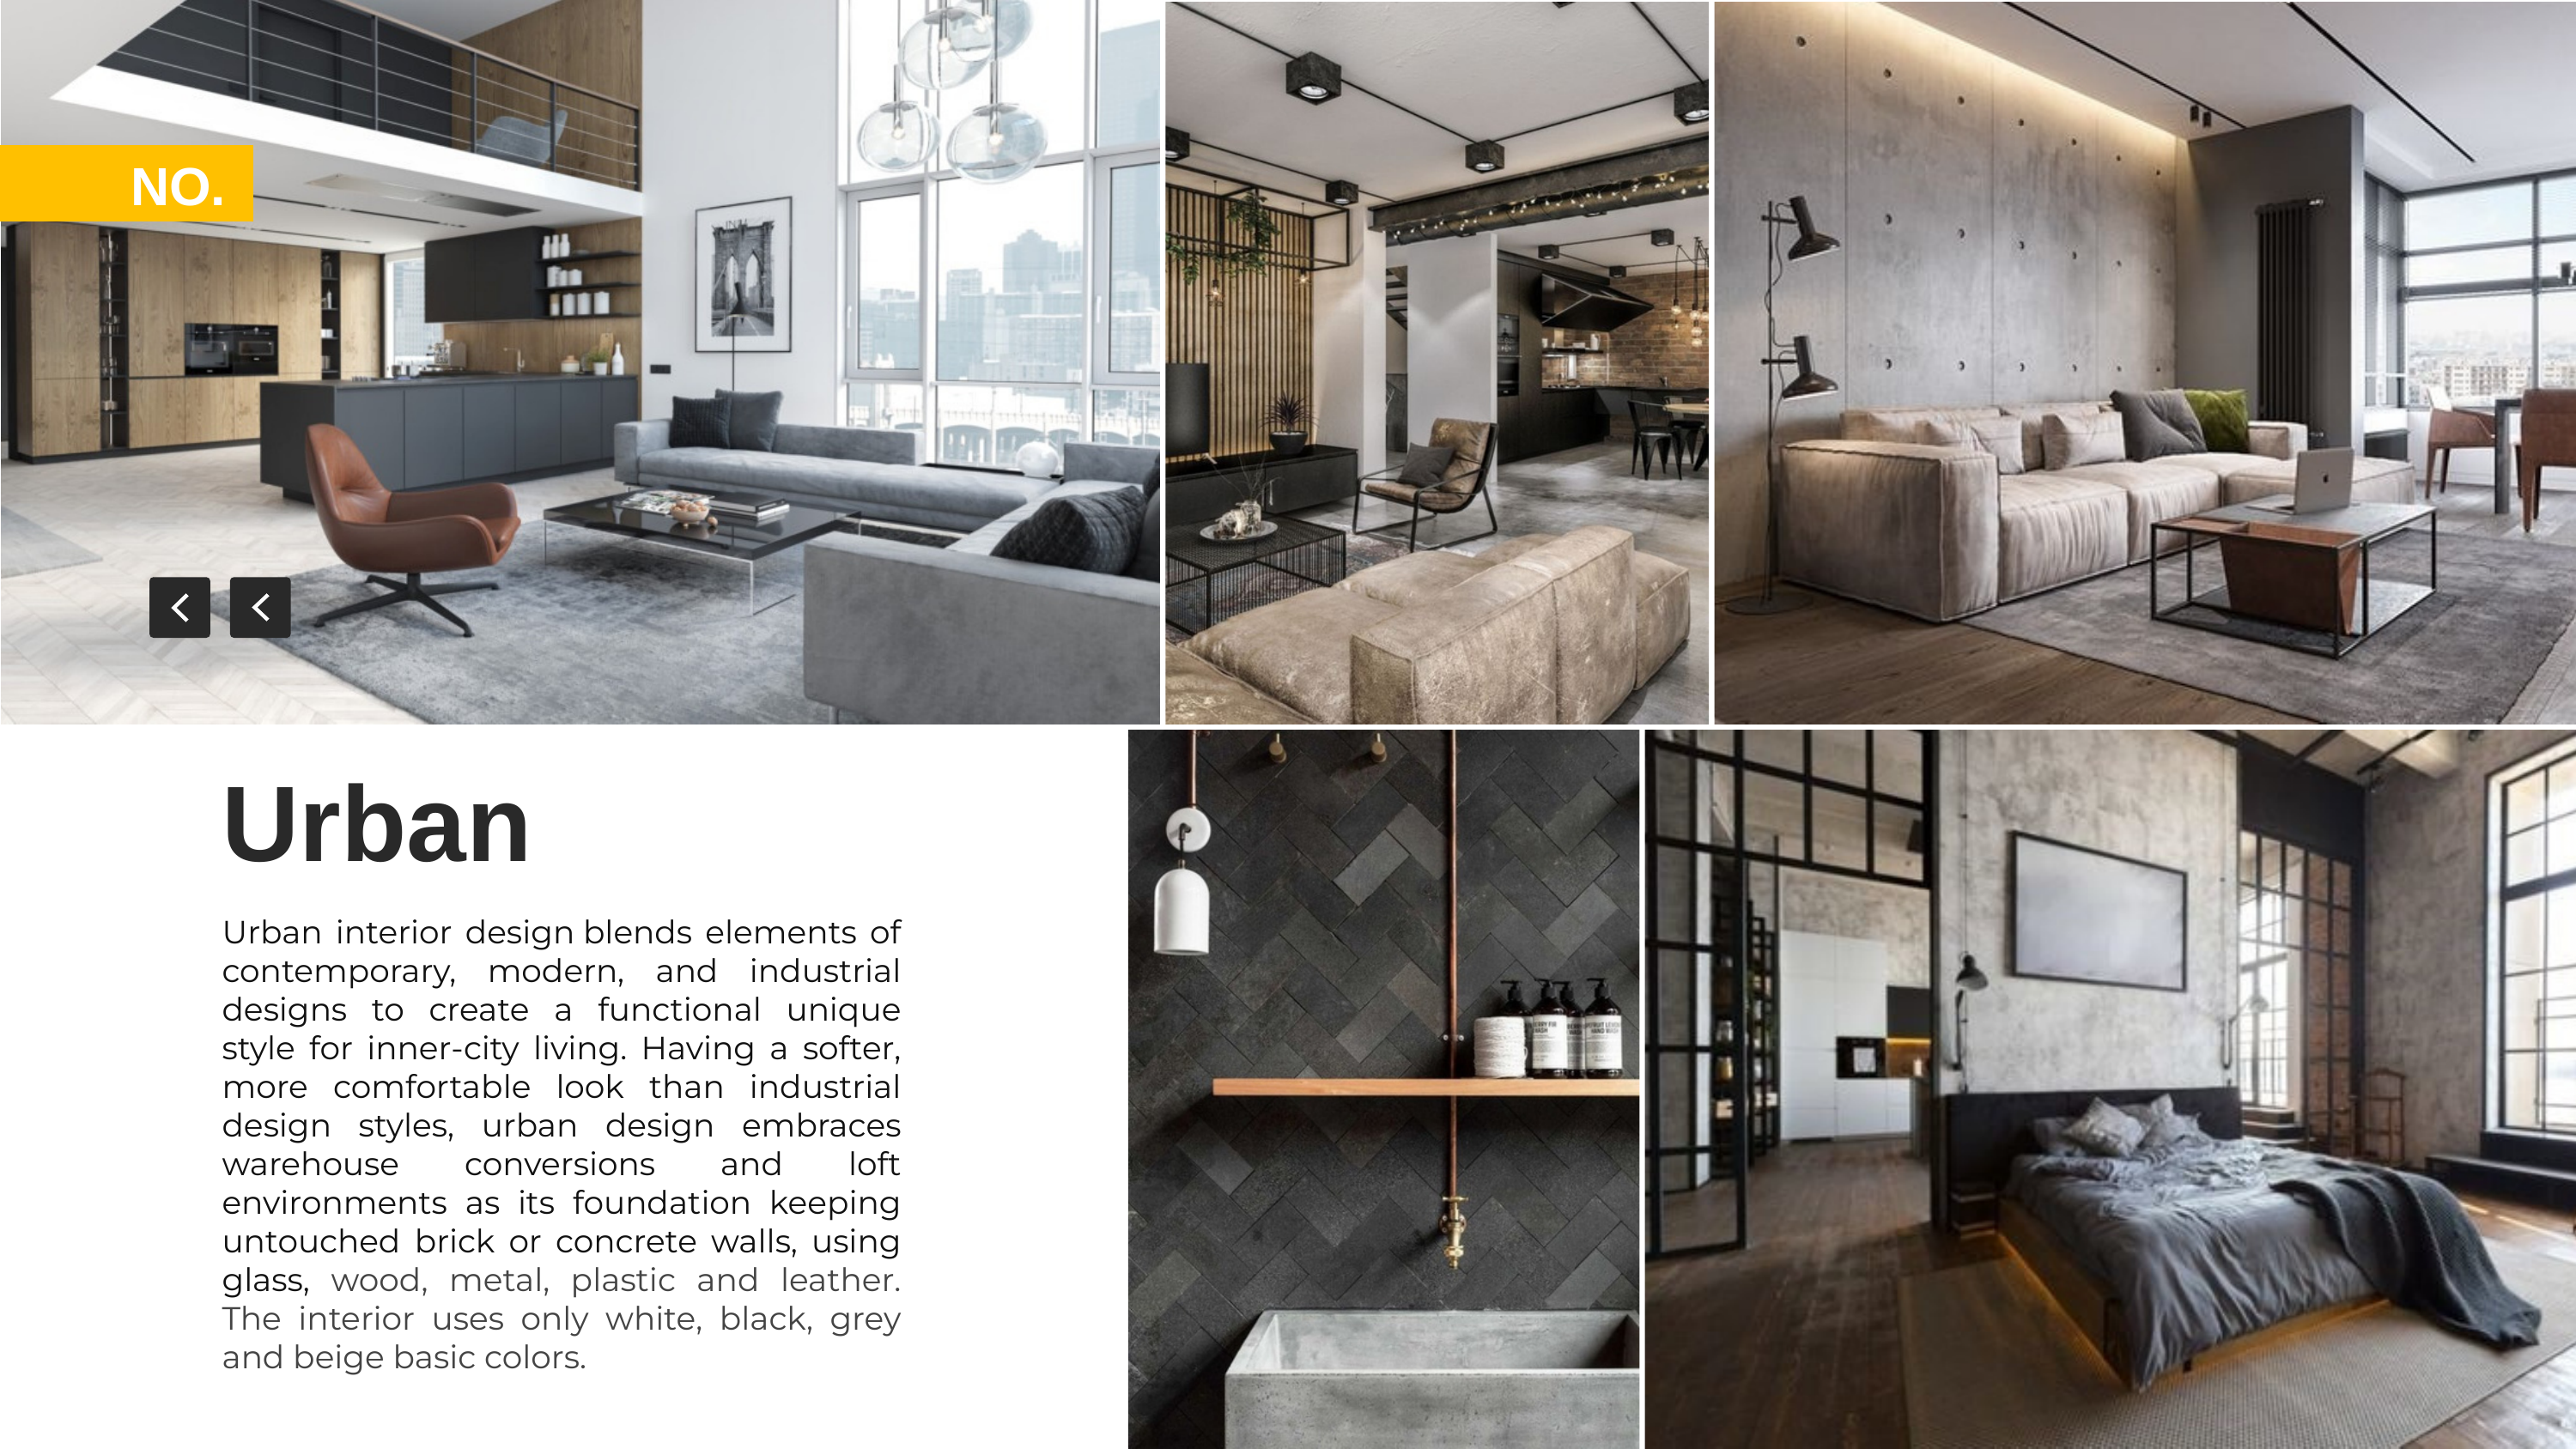

NO.

Urban
Urban interior design blends elements of contemporary, modern, and industrial designs to create a functional unique style for inner-city living. Having a softer, more comfortable look than industrial design styles, urban design embraces warehouse conversions and loft environments as its foundation keeping untouched brick or concrete walls, using glass, wood, metal, plastic and leather. The interior uses only white, black, grey and beige basic colors.